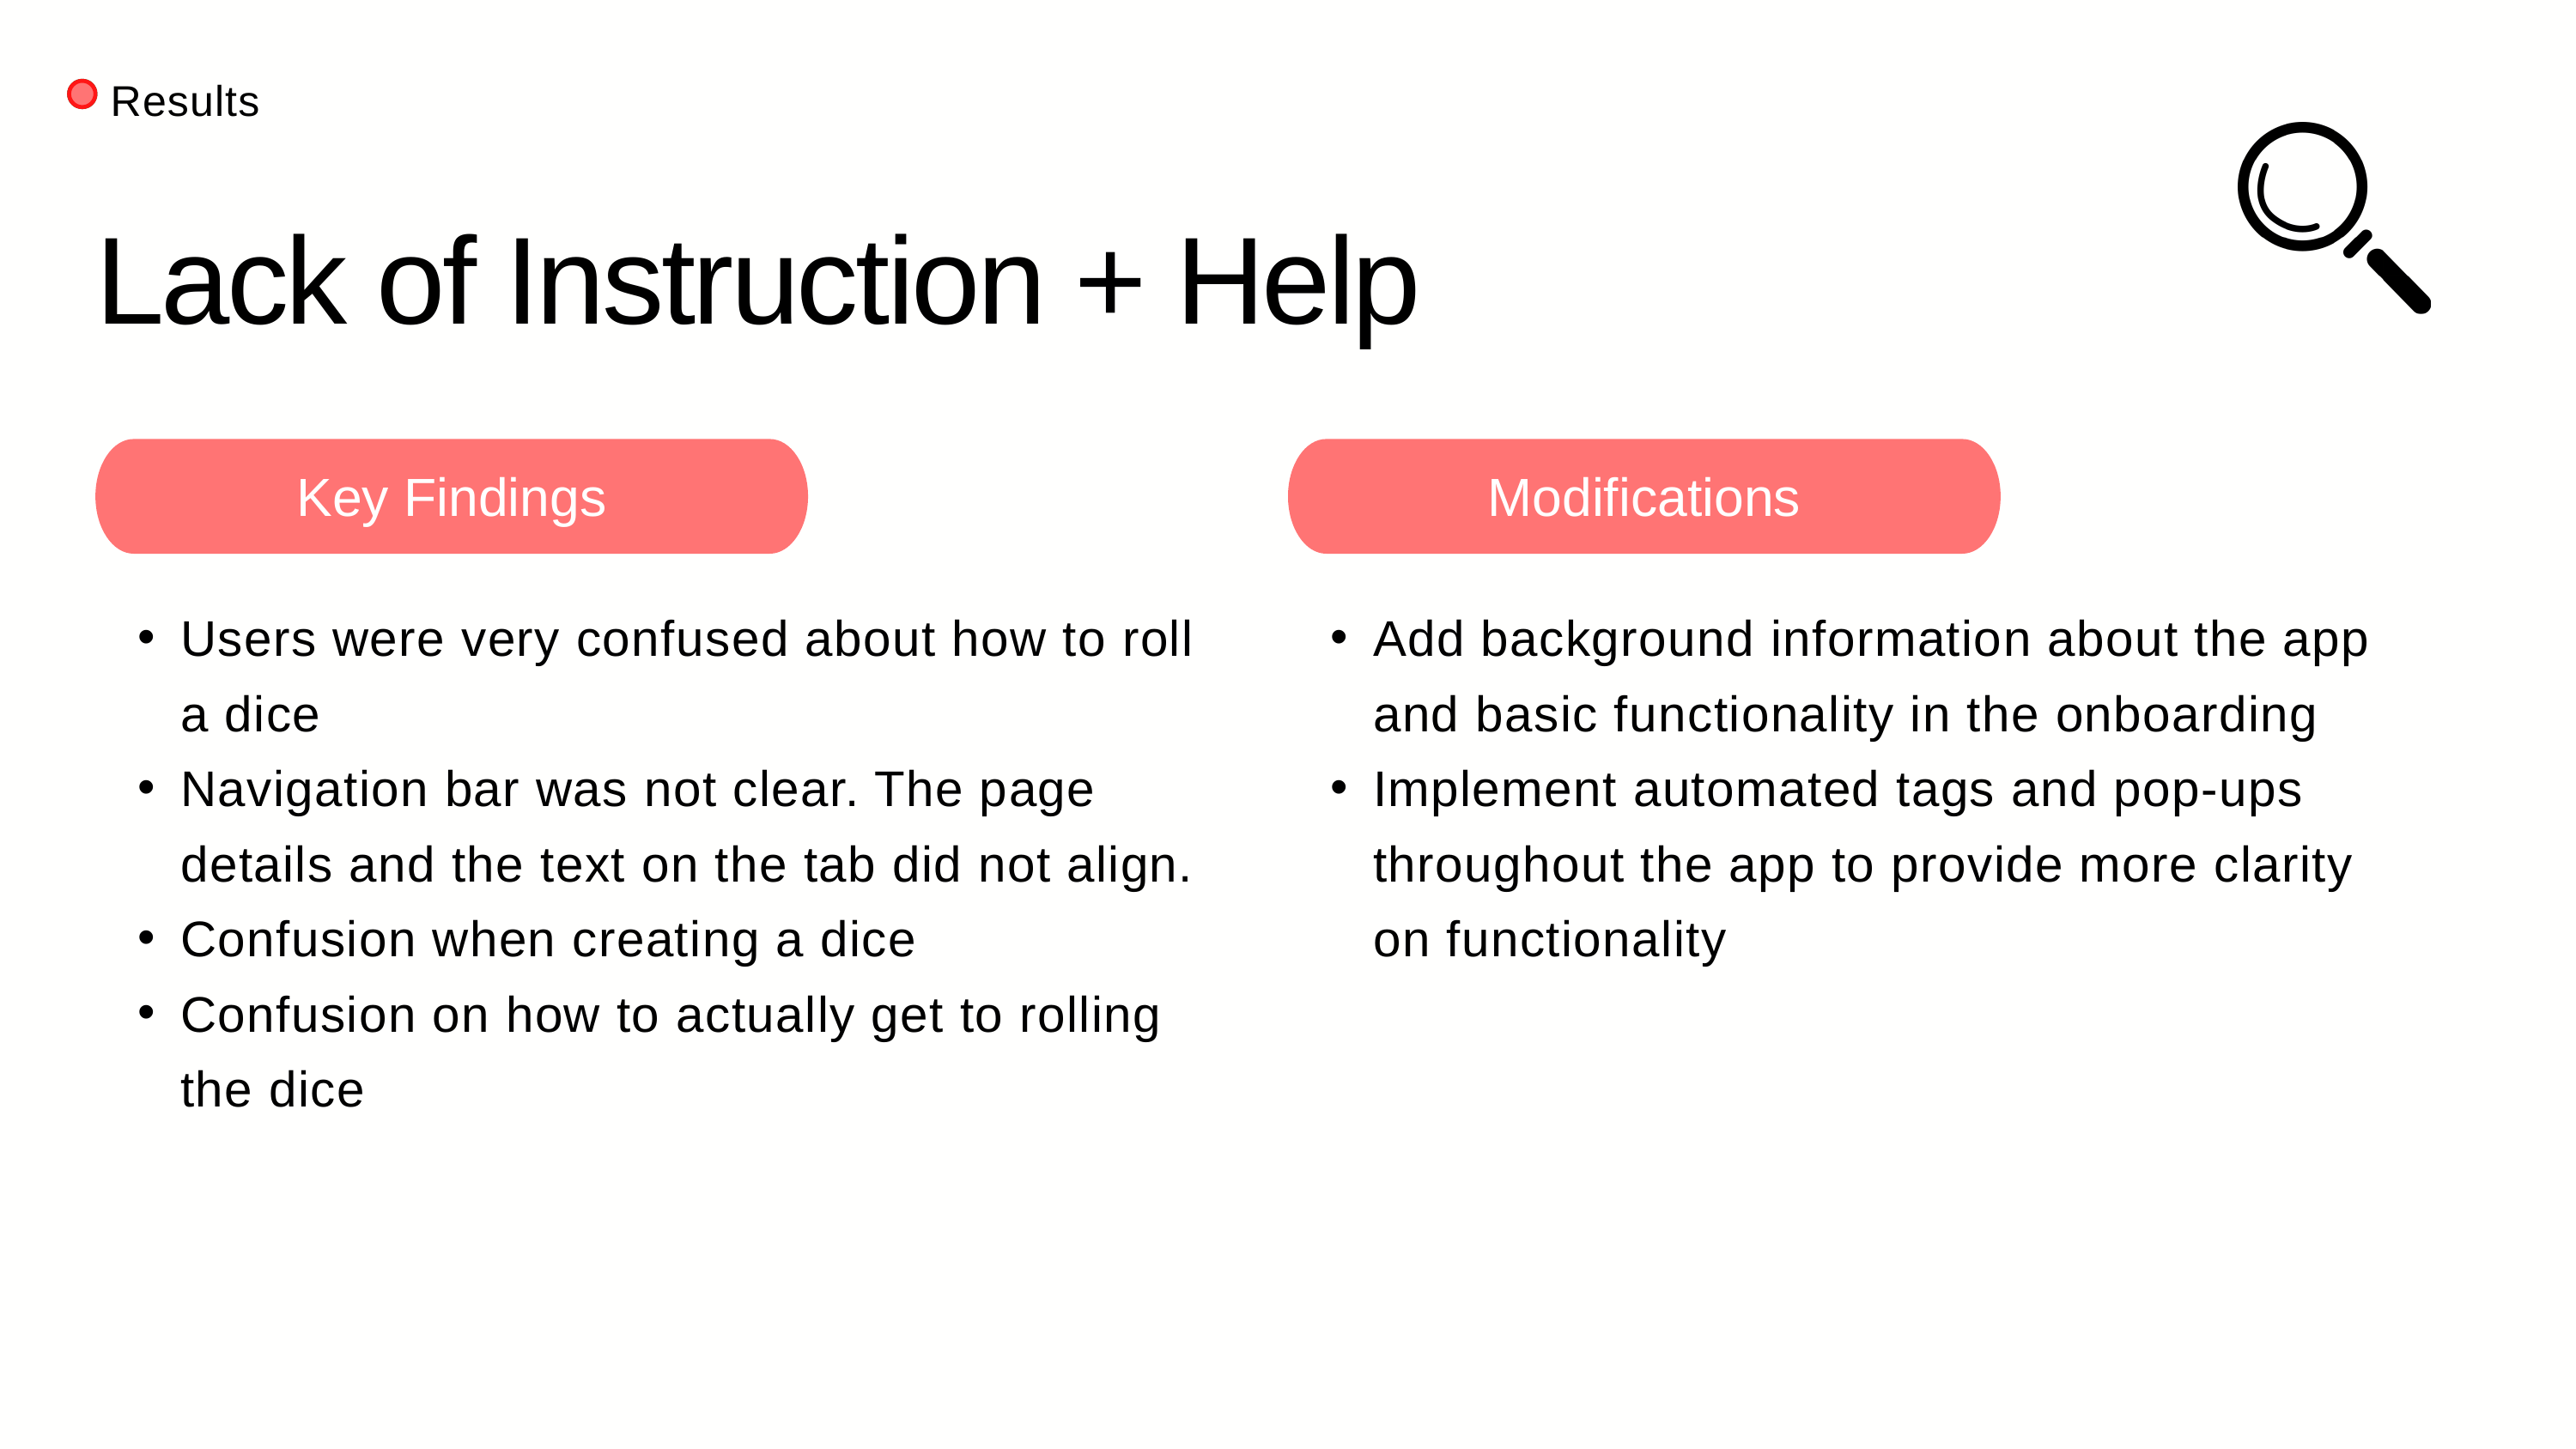

Results

Lack of Instruction + Help

Key Findings

Modifications
Users were very confused about how to roll a dice
Navigation bar was not clear. The page details and the text on the tab did not align.
Confusion when creating a dice
Confusion on how to actually get to rolling the dice
Add background information about the app and basic functionality in the onboarding
Implement automated tags and pop-ups throughout the app to provide more clarity on functionality